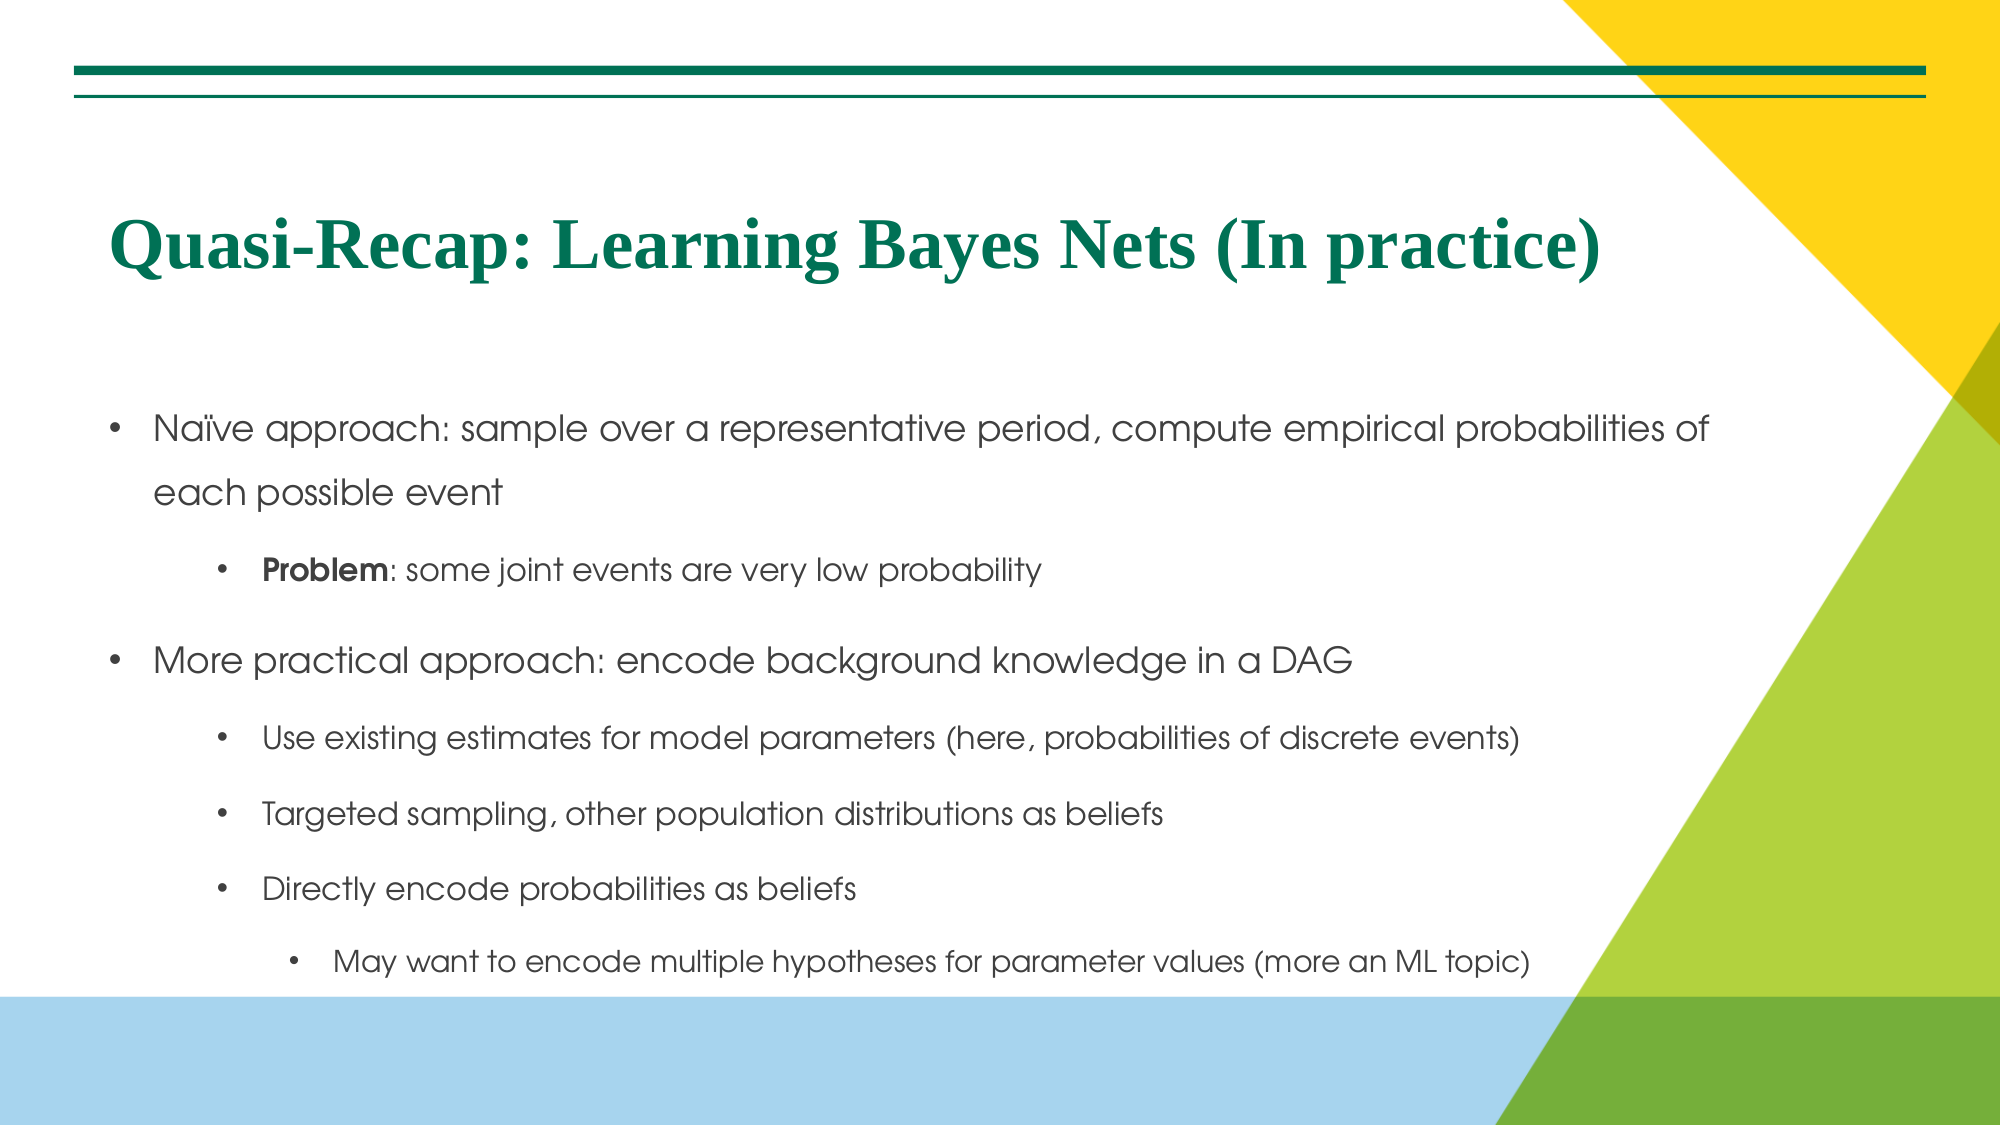

# Quasi-Recap: Learning Bayes Nets (In practice)
Naïve approach: sample over a representative period, compute empirical probabilities of each possible event
Problem: some joint events are very low probability
More practical approach: encode background knowledge in a DAG
Use existing estimates for model parameters (here, probabilities of discrete events)
Targeted sampling, other population distributions as beliefs
Directly encode probabilities as beliefs
May want to encode multiple hypotheses for parameter values (more an ML topic)